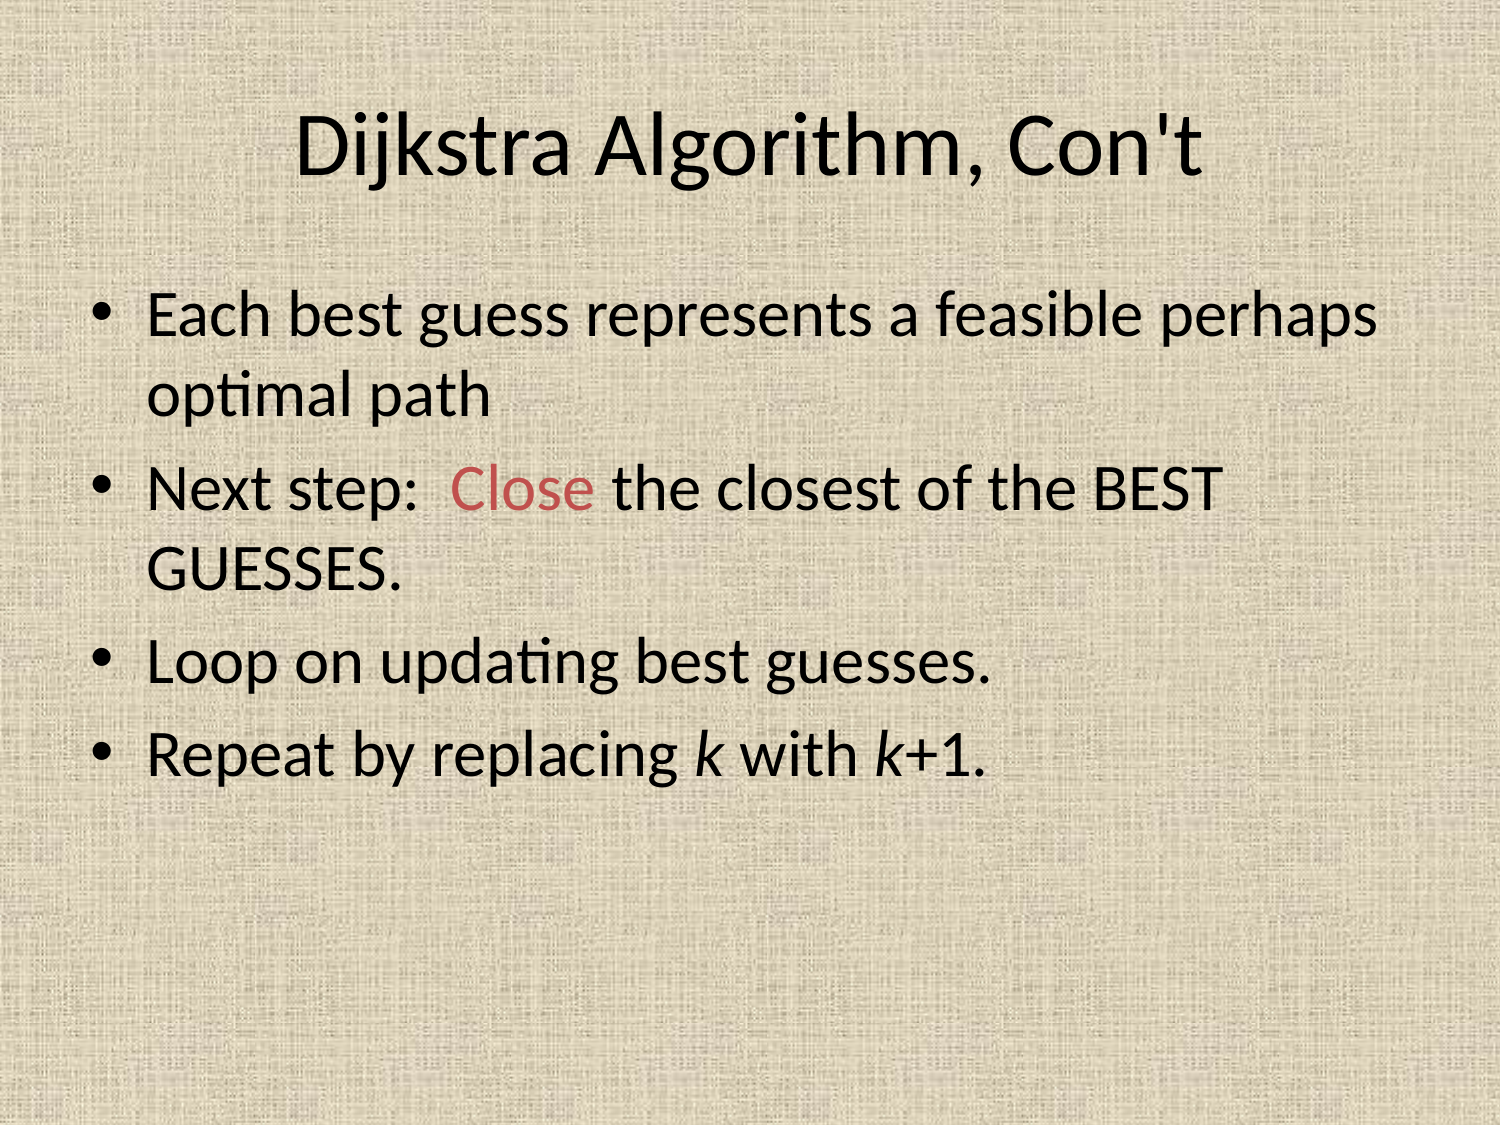

# Dijkstra Algorithm, Con't
Each best guess represents a feasible perhaps optimal path
Next step:  Close the closest of the BEST GUESSES.
Loop on updating best guesses.
Repeat by replacing k with k+1.